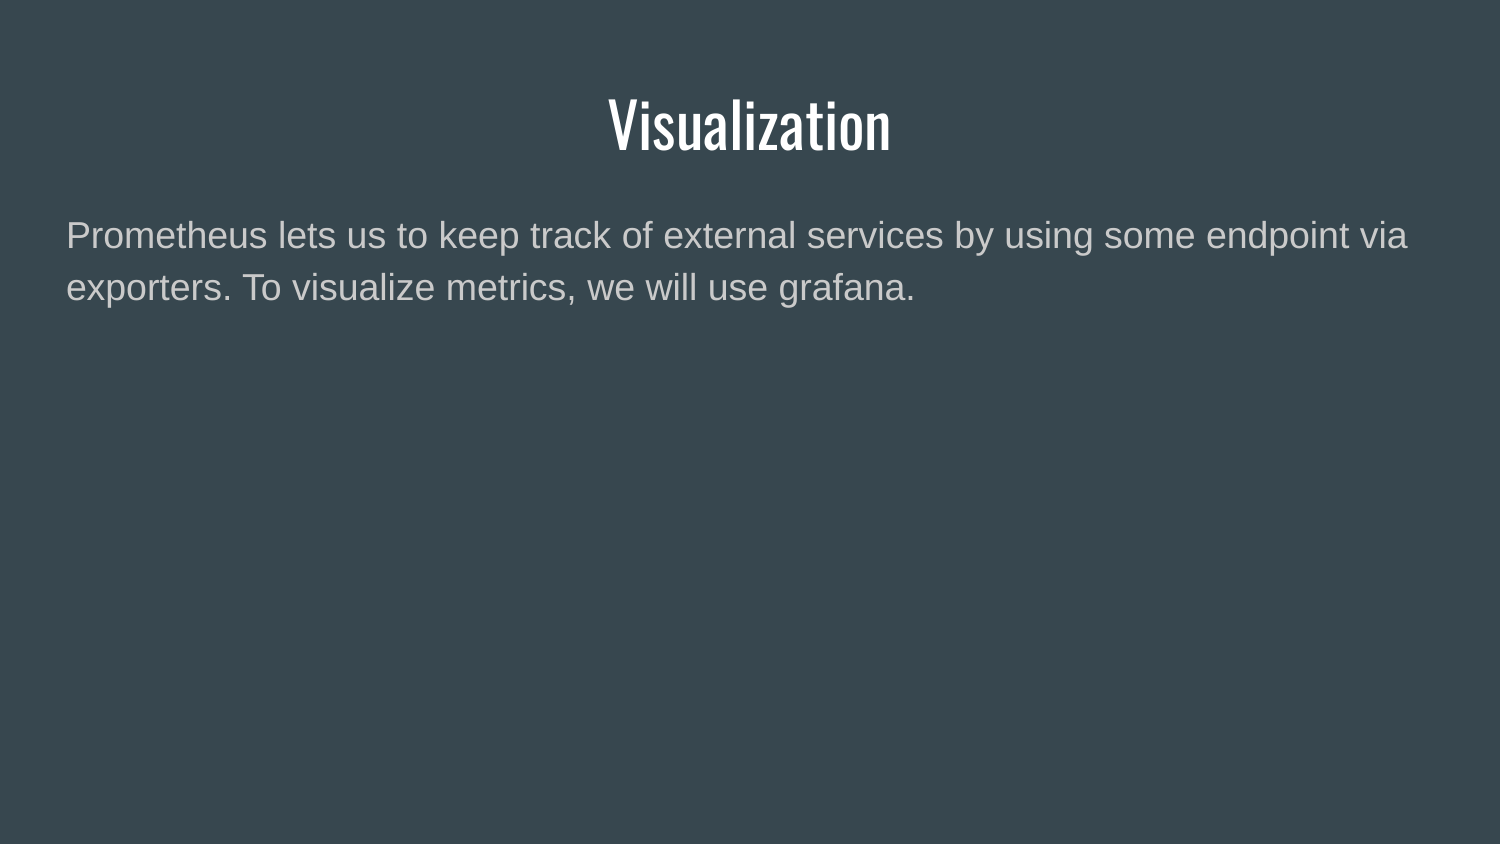

# Visualization
Prometheus lets us to keep track of external services by using some endpoint via exporters. To visualize metrics, we will use grafana.